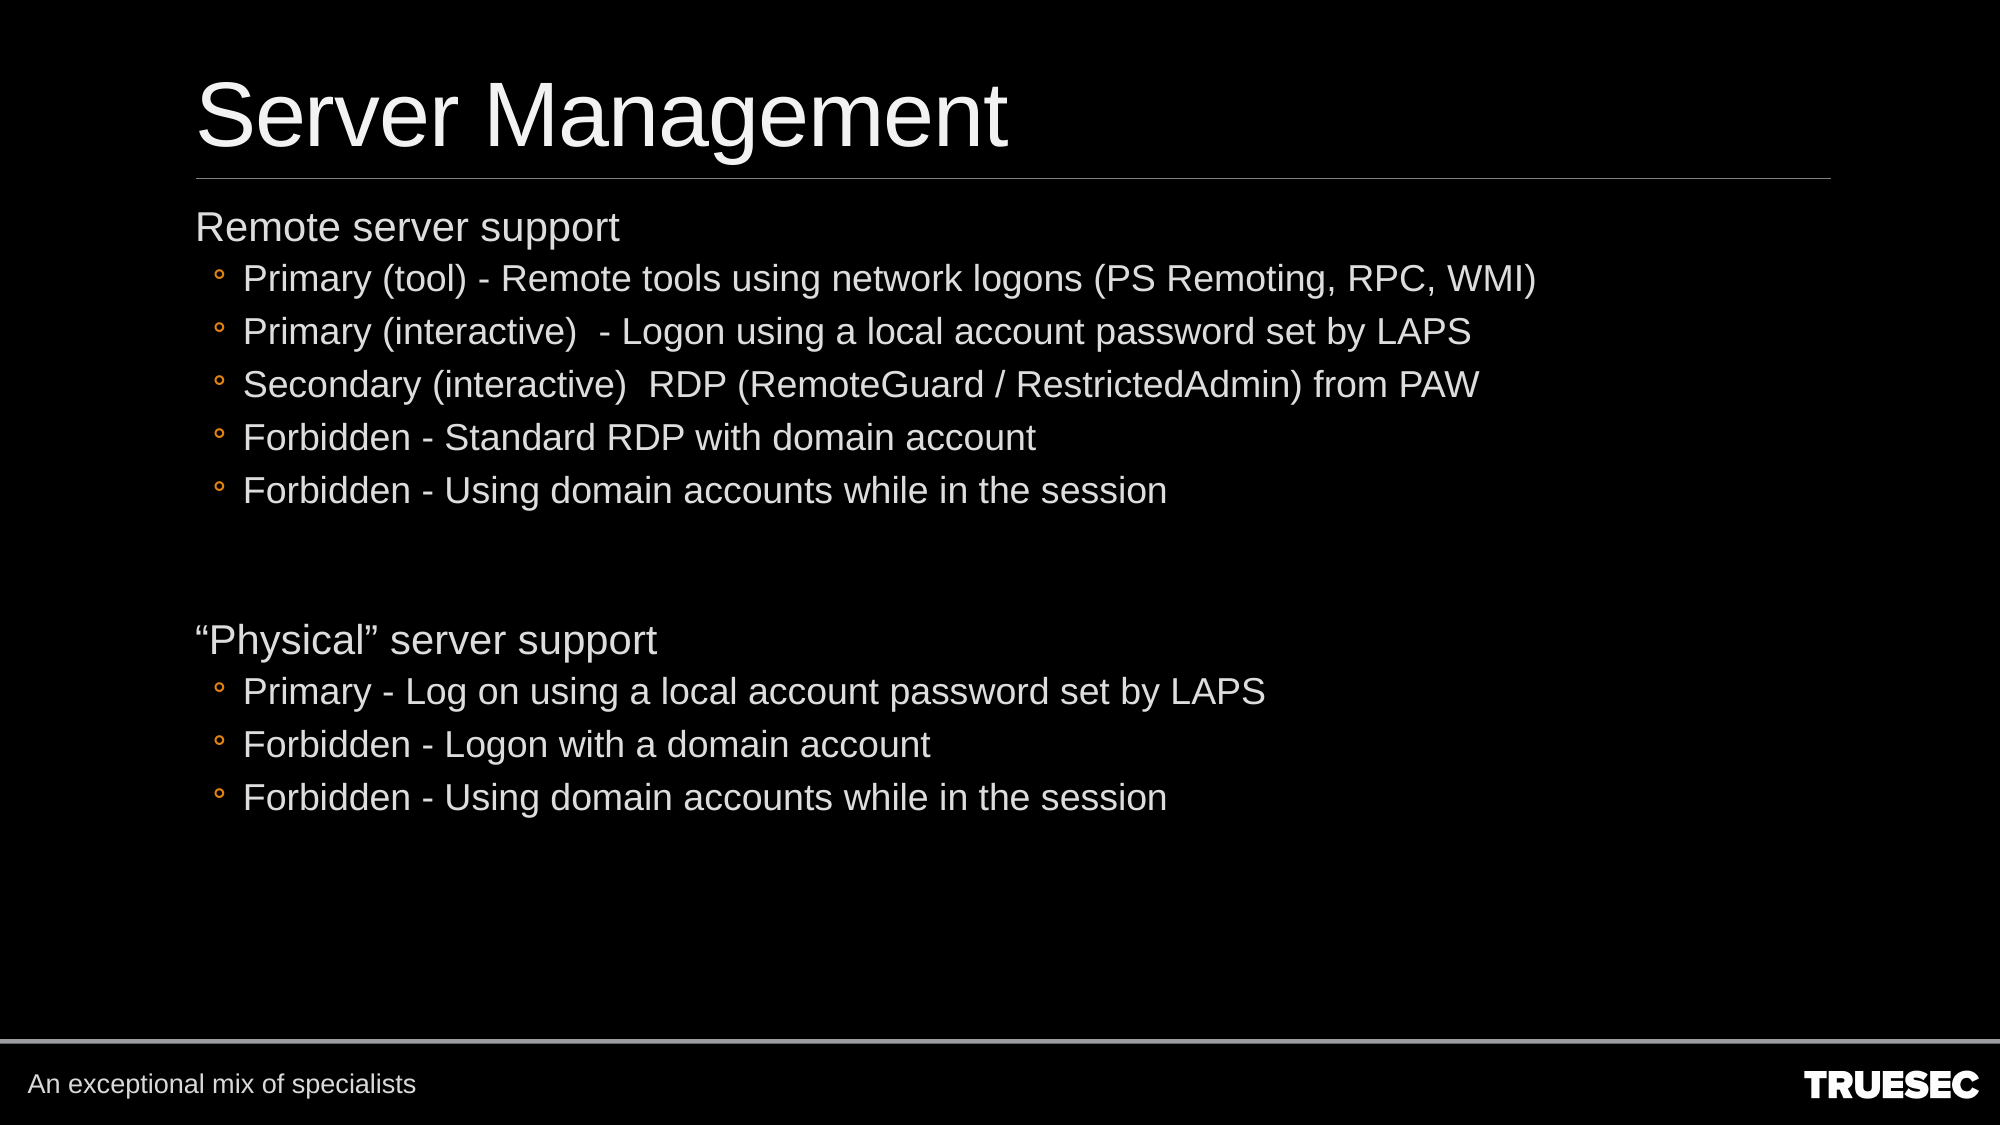

# Server Management
Remote server support
Primary (tool) - Remote tools using network logons (PS Remoting, RPC, WMI)
Primary (interactive)  - Logon using a local account password set by LAPS
Secondary (interactive)  RDP (RemoteGuard / RestrictedAdmin) from PAW
Forbidden - Standard RDP with domain account
Forbidden - Using domain accounts while in the session

“Physical” server support
Primary - Log on using a local account password set by LAPS
Forbidden - Logon with a domain account
Forbidden - Using domain accounts while in the session